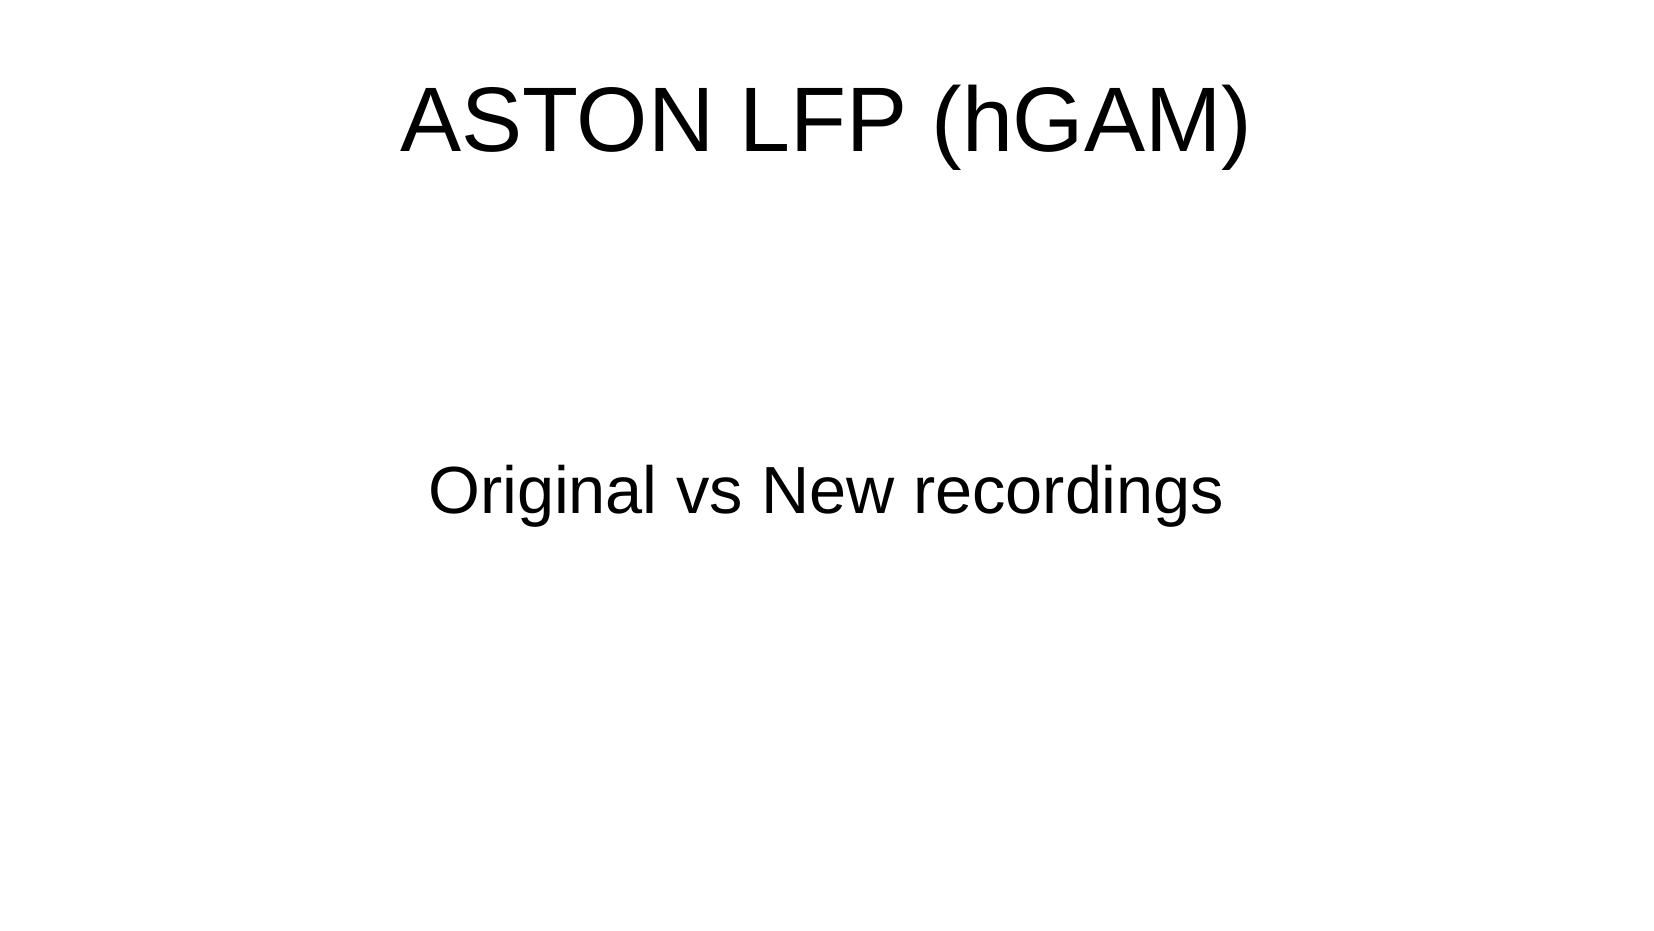

ASTON LFP (hGAM)
Original vs New recordings